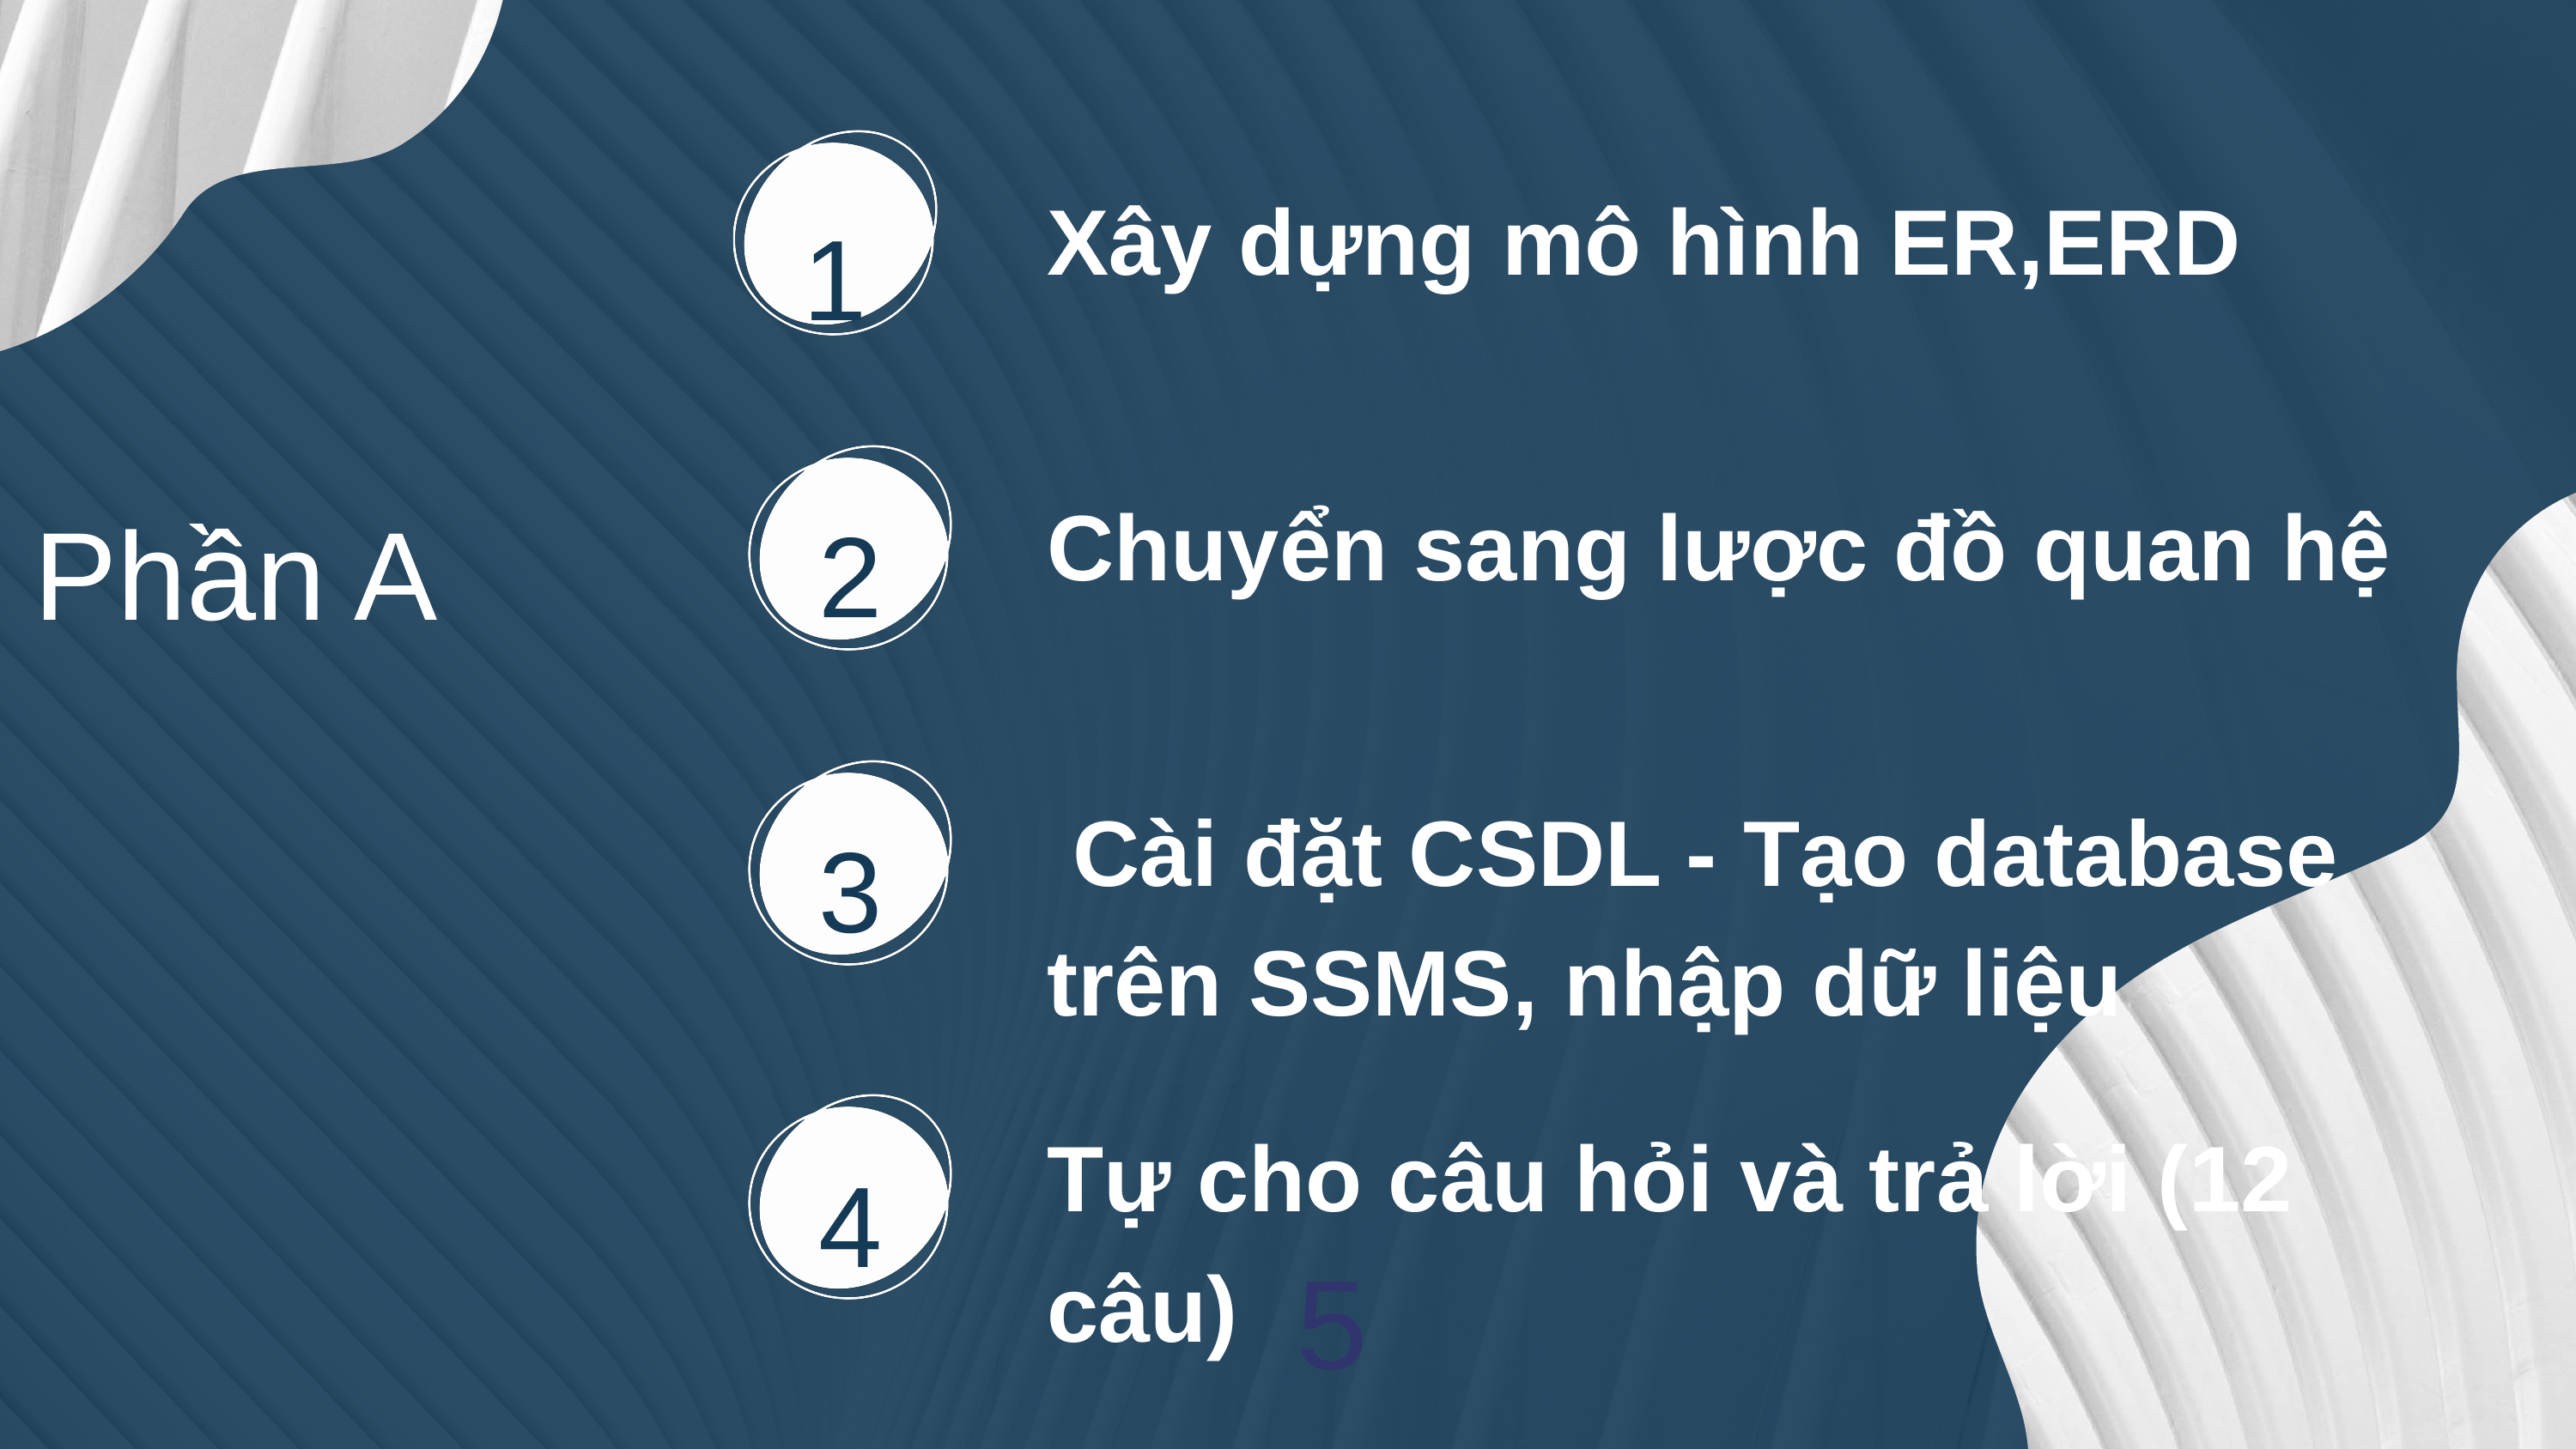

Xây dựng mô hình ER,ERD
1

2
Chuyển sang lược đồ quan hệ
Phần A

 Cài đặt CSDL - Tạo database trên SSMS, nhập dữ liệu
3

Tự cho câu hỏi và trả lời (12 câu)
4
5